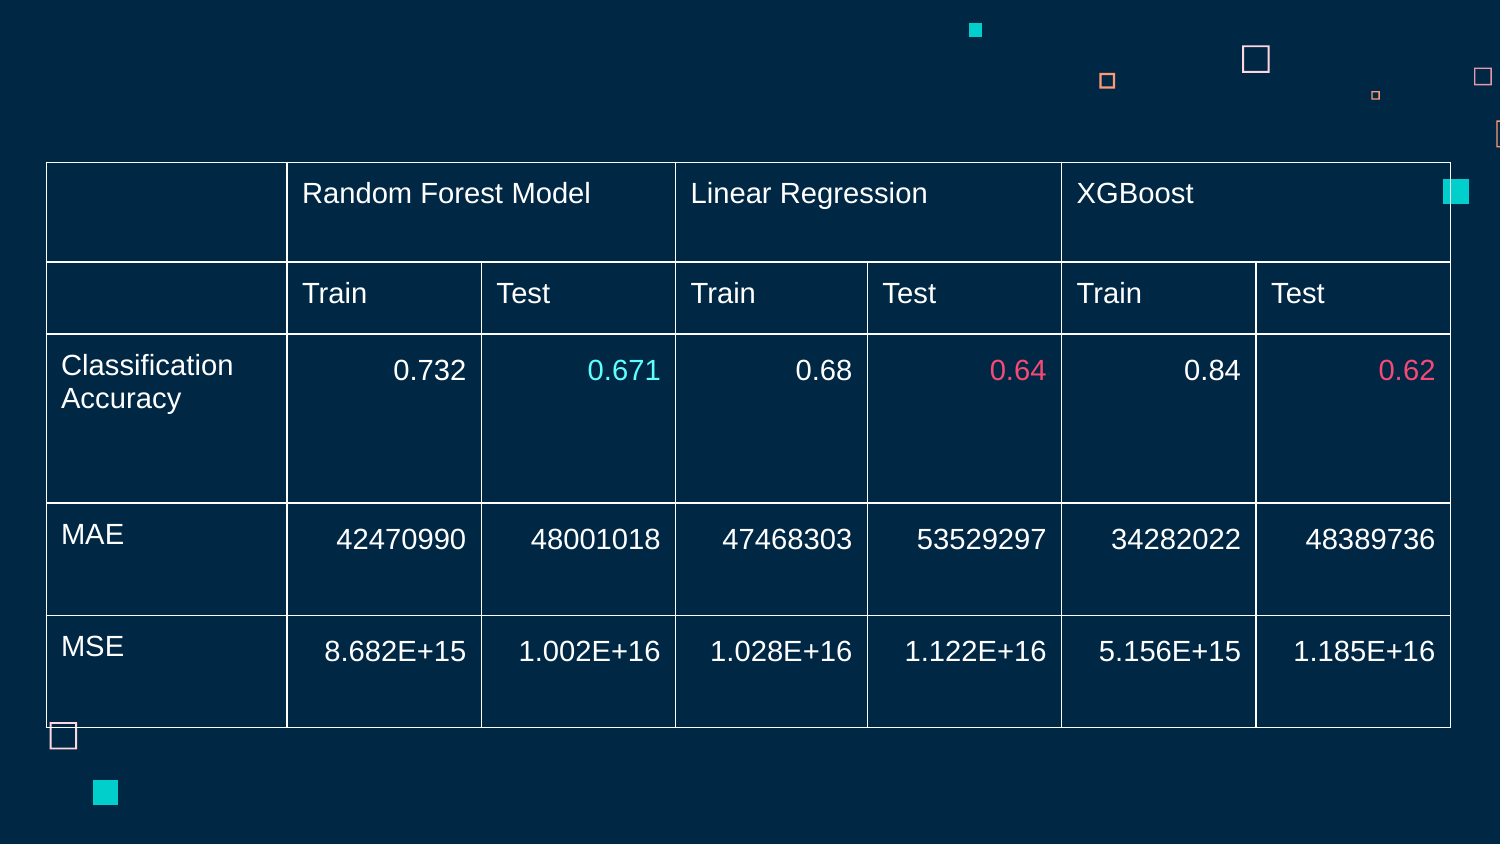

#
|  | Random Forest Model |  | Linear Regression |  | XGBoost |  |
| --- | --- | --- | --- | --- | --- | --- |
|  | Train | Test | Train | Test | Train | Test |
| Classification Accuracy | 0.732 | 0.671 | 0.68 | 0.64 | 0.84 | 0.62 |
| MAE | 42470990 | 48001018 | 47468303 | 53529297 | 34282022 | 48389736 |
| MSE | 8.682E+15 | 1.002E+16 | 1.028E+16 | 1.122E+16 | 5.156E+15 | 1.185E+16 |